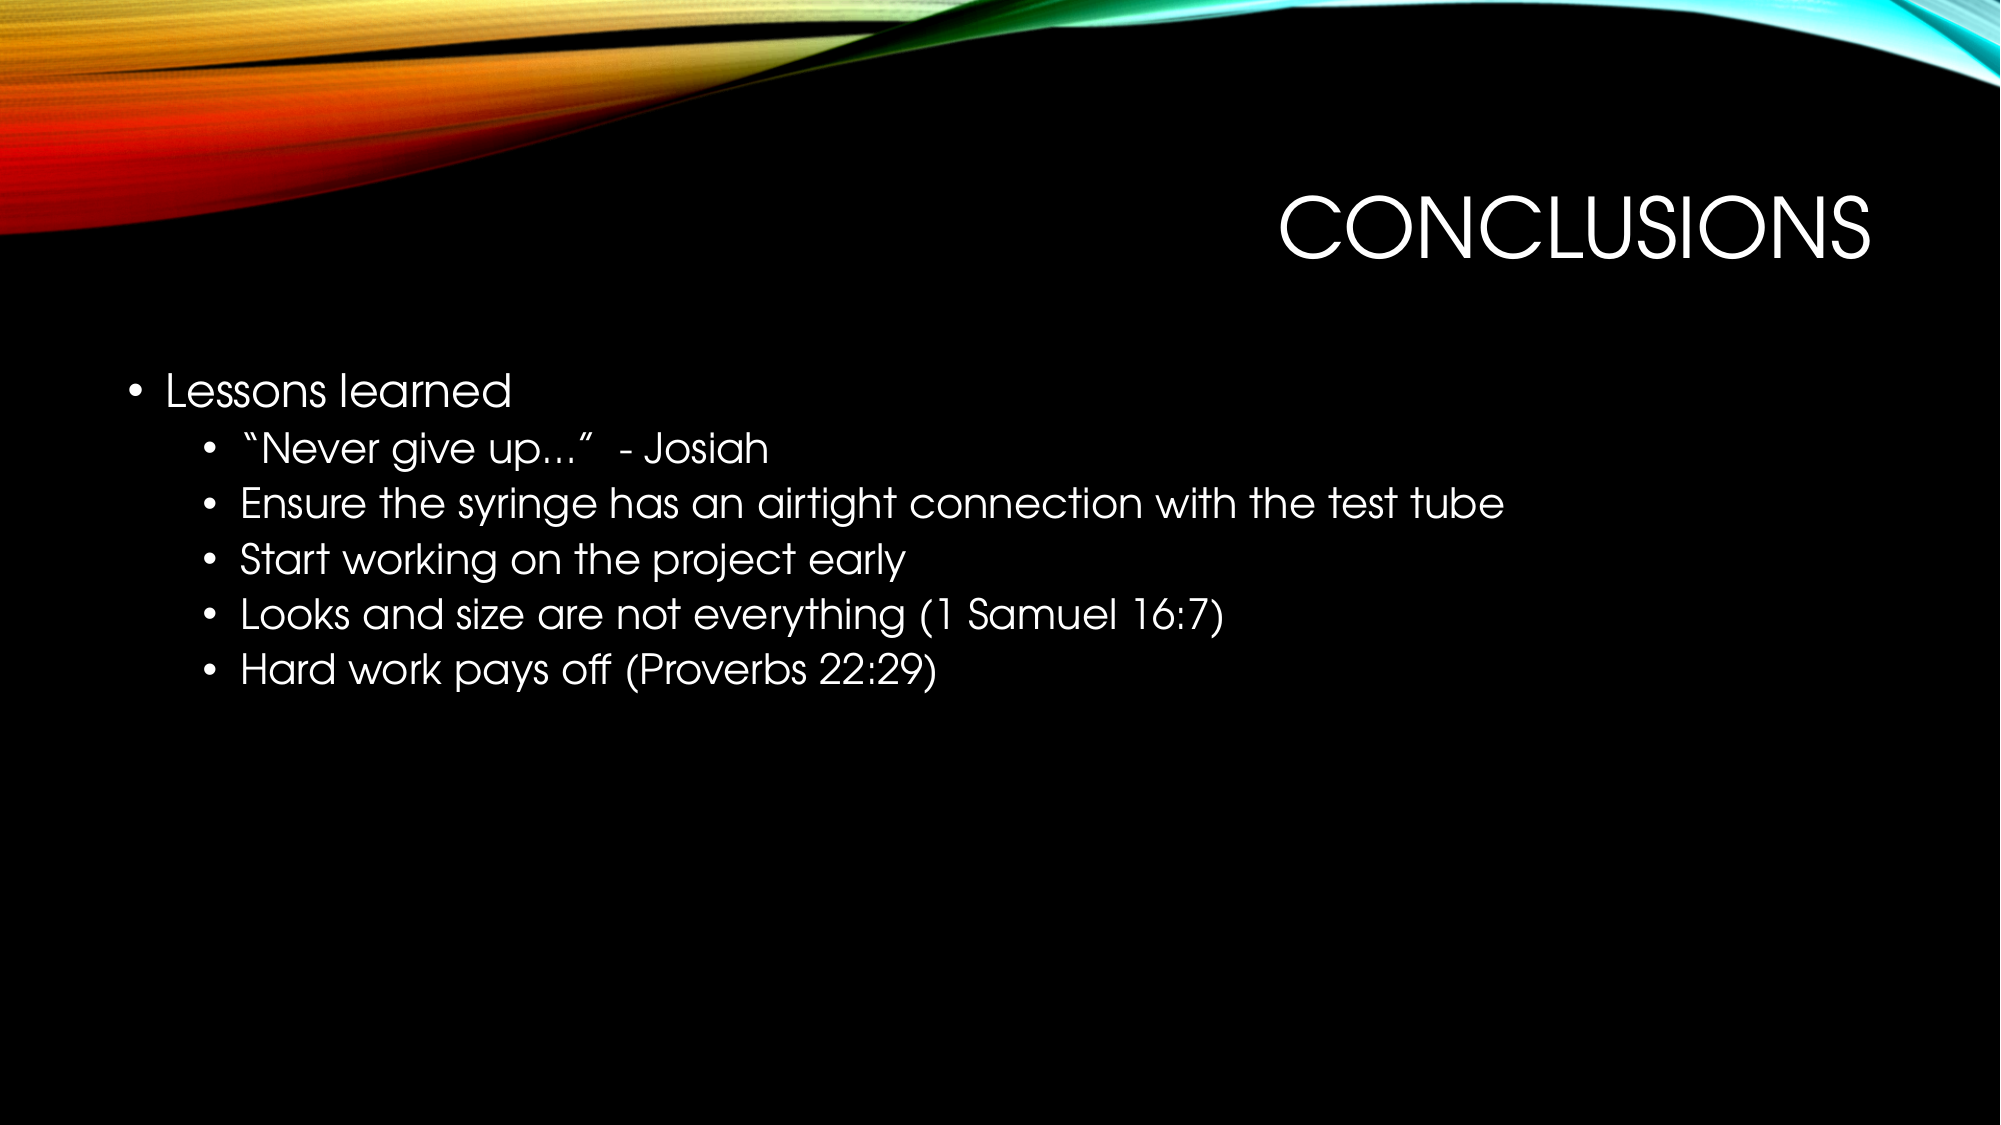

# Conclusions
Lessons learned
“Never give up…”  - Josiah
Ensure the syringe has an airtight connection with the test tube
Start working on the project early
Looks and size are not everything (1 Samuel 16:7)
Hard work pays off (Proverbs 22:29)